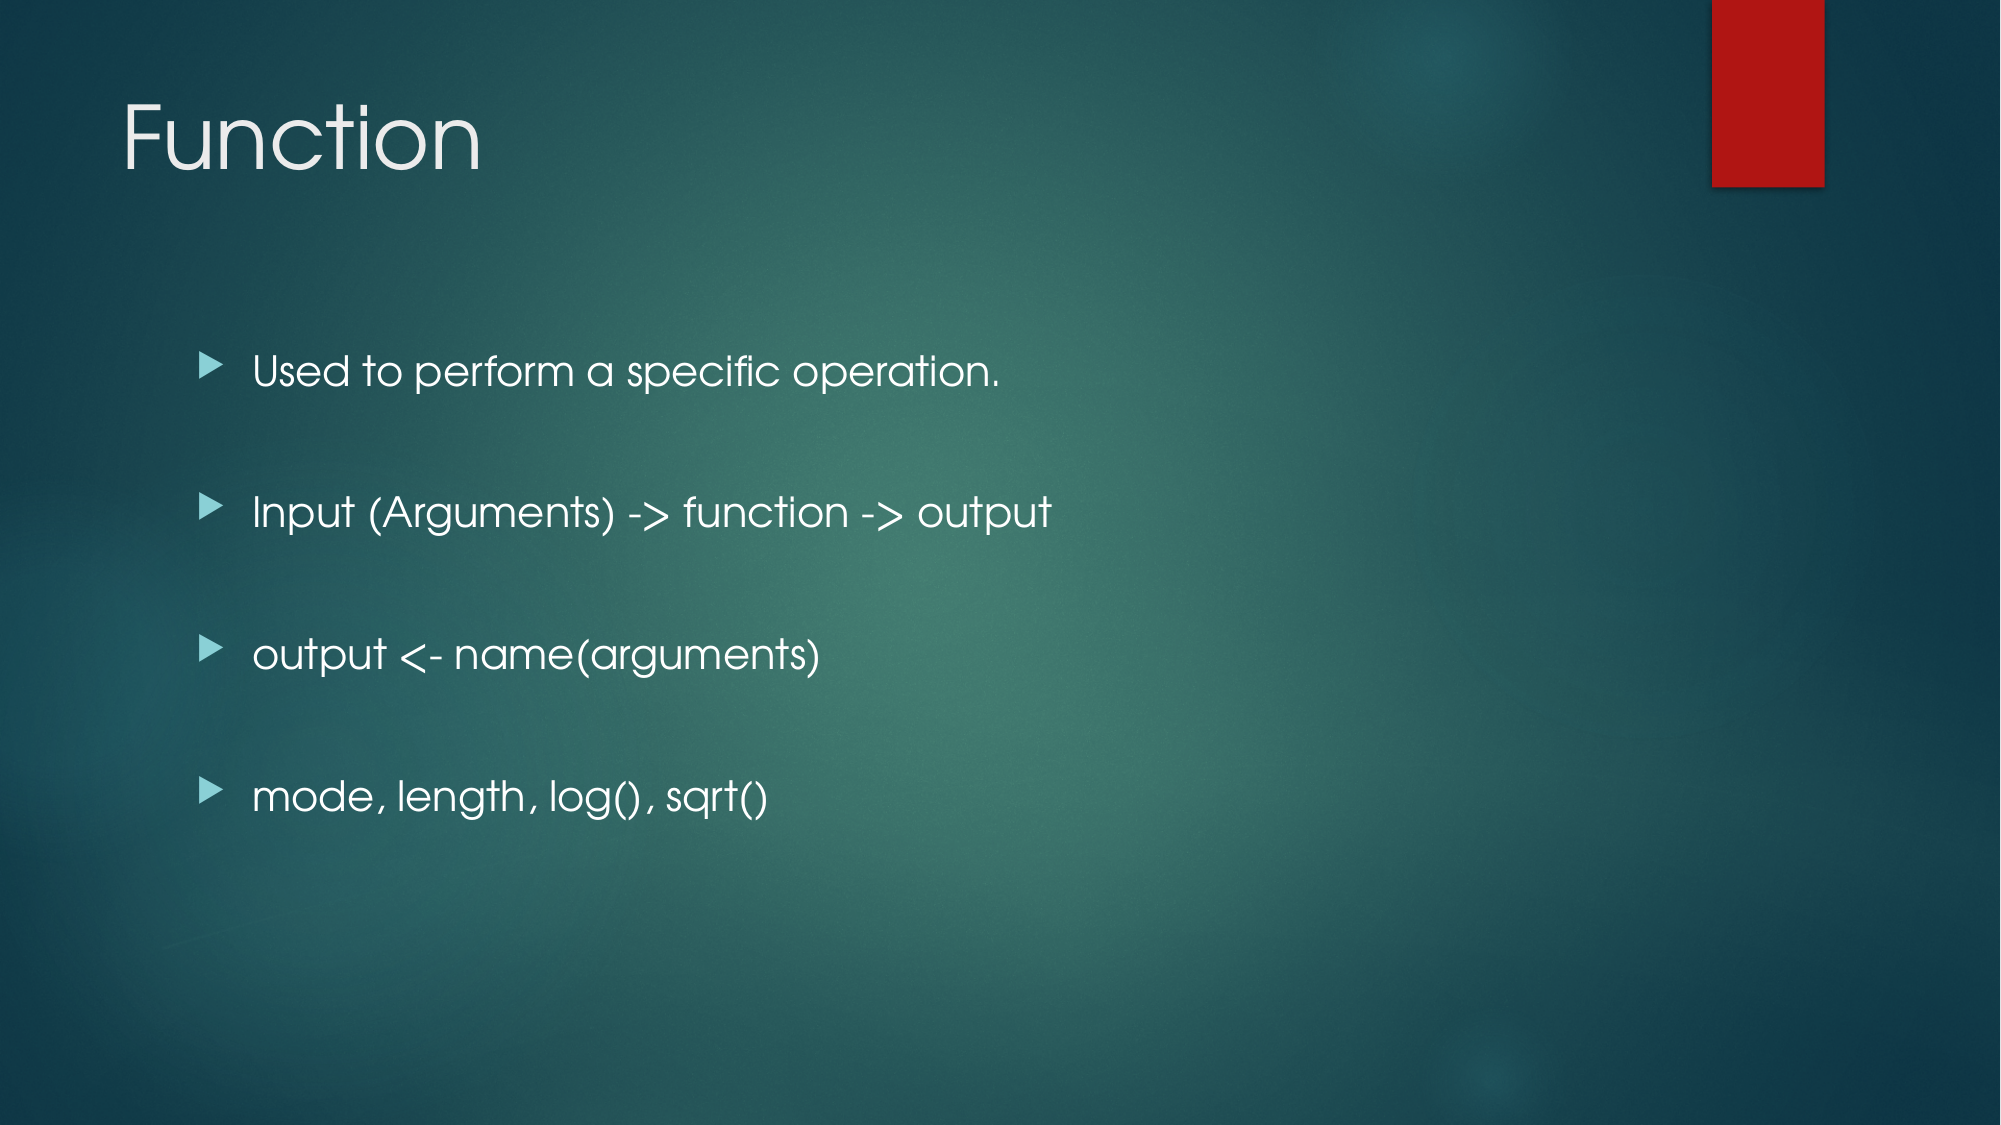

# Function
Used to perform a specific operation.

Input (Arguments) -> function -> output

output <- name(arguments)

mode, length, log(), sqrt()